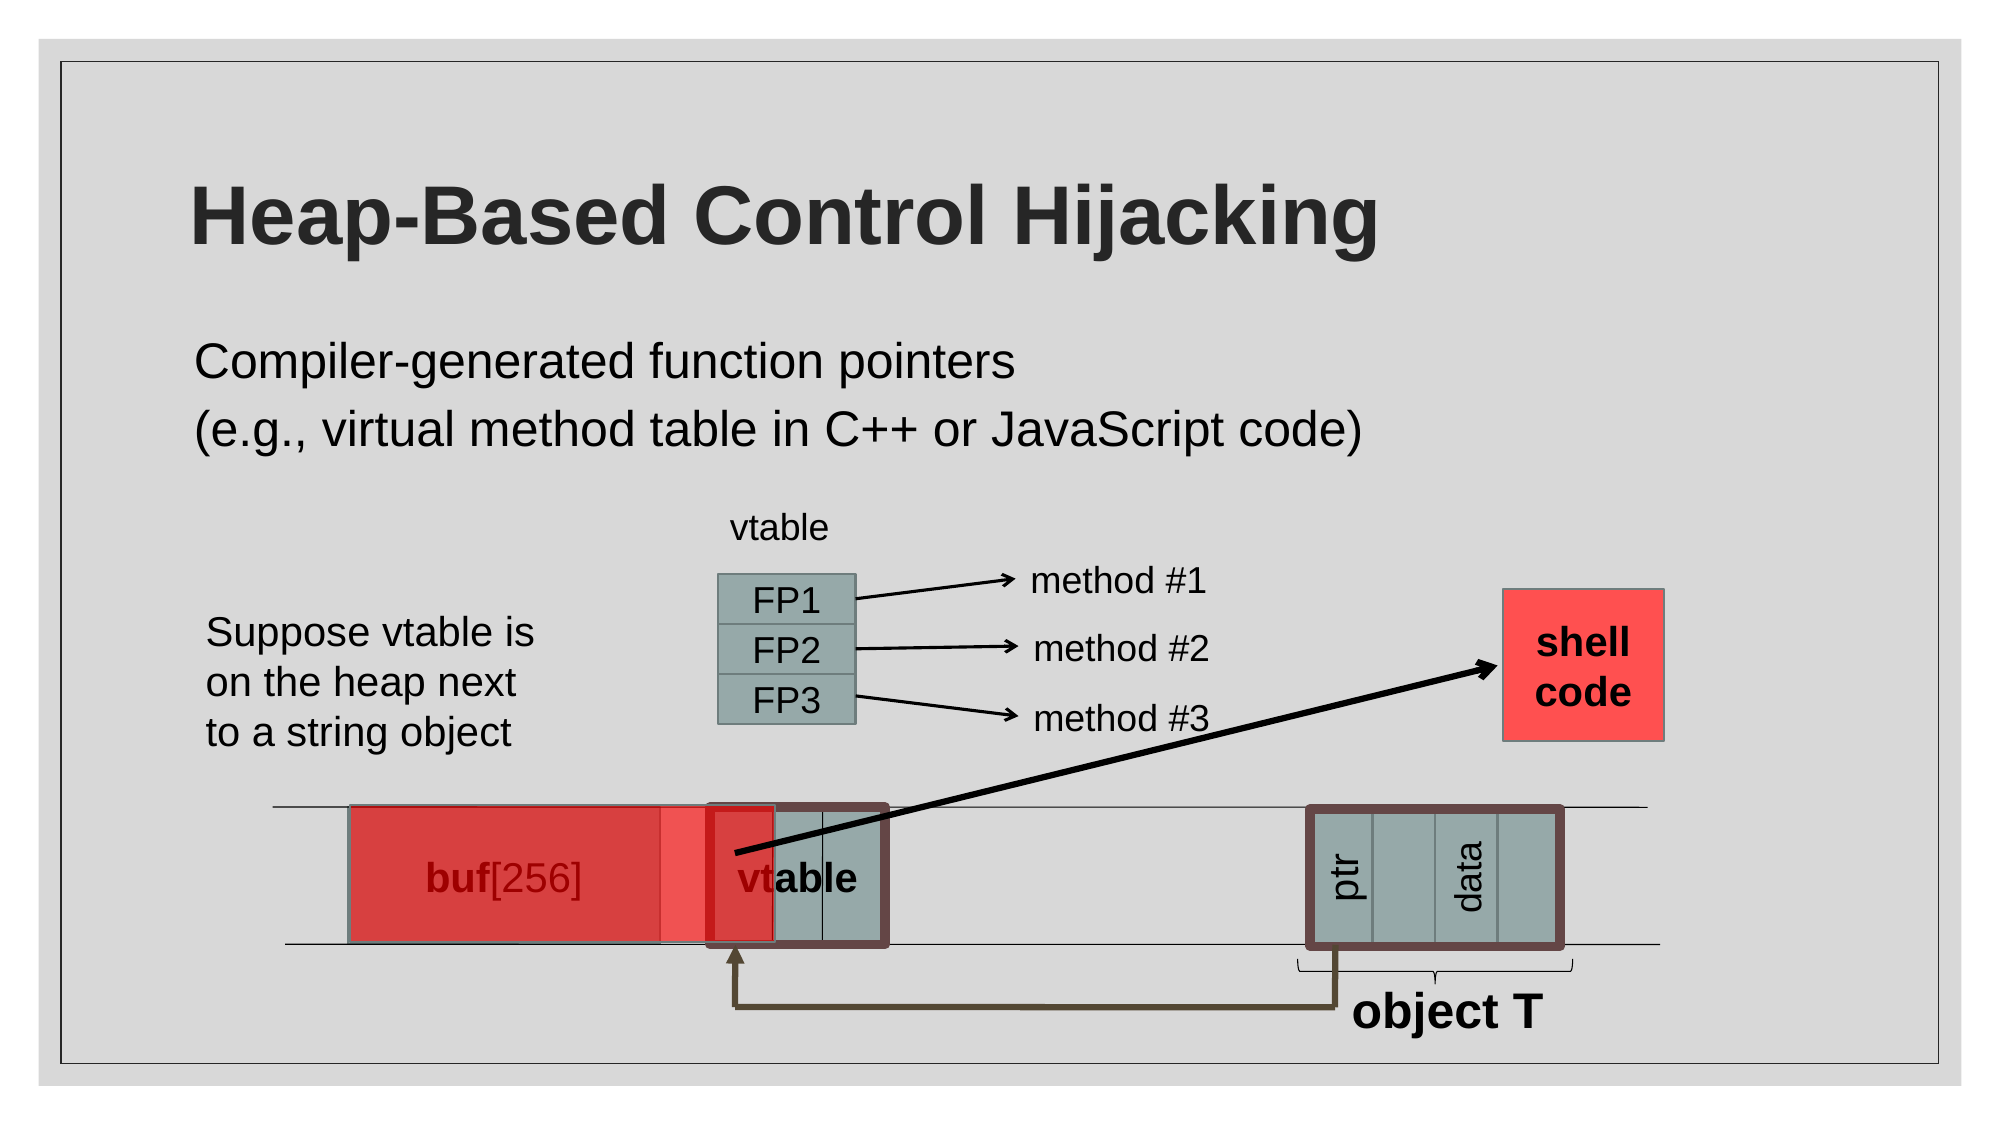

# Heap-Based Control Hijacking
Compiler-generated function pointers
(e.g., virtual method table in C++ or JavaScript code)
vtable
method #1
FP1
shell
code
Suppose vtable is on the heap next to a string object
method #2
FP2
FP3
method #3

buf[256]
vtable

ptr
data

object T